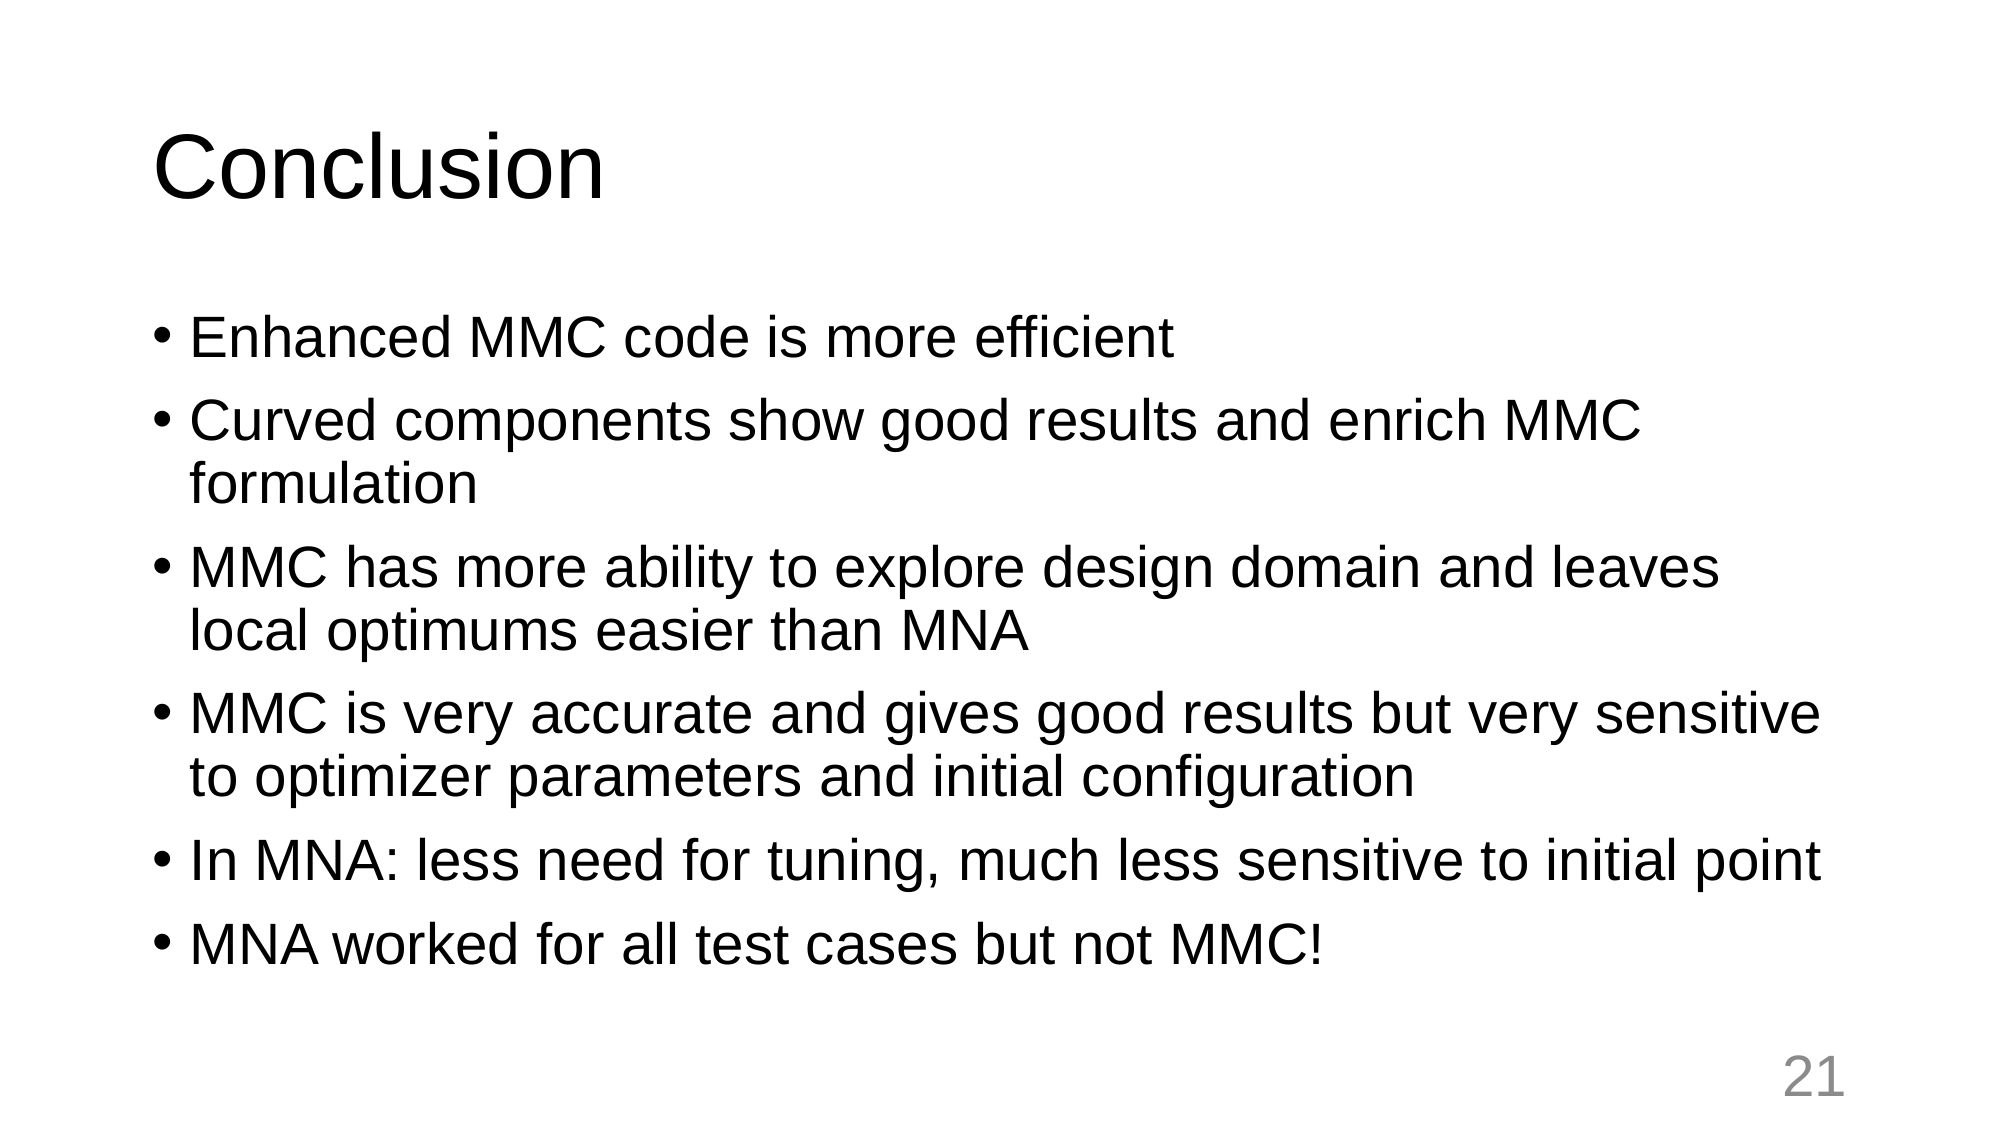

# Conclusion
Enhanced MMC code is more efficient
Curved components show good results and enrich MMC formulation
MMC has more ability to explore design domain and leaves local optimums easier than MNA
MMC is very accurate and gives good results but very sensitive to optimizer parameters and initial configuration
In MNA: less need for tuning, much less sensitive to initial point
MNA worked for all test cases but not MMC!

21